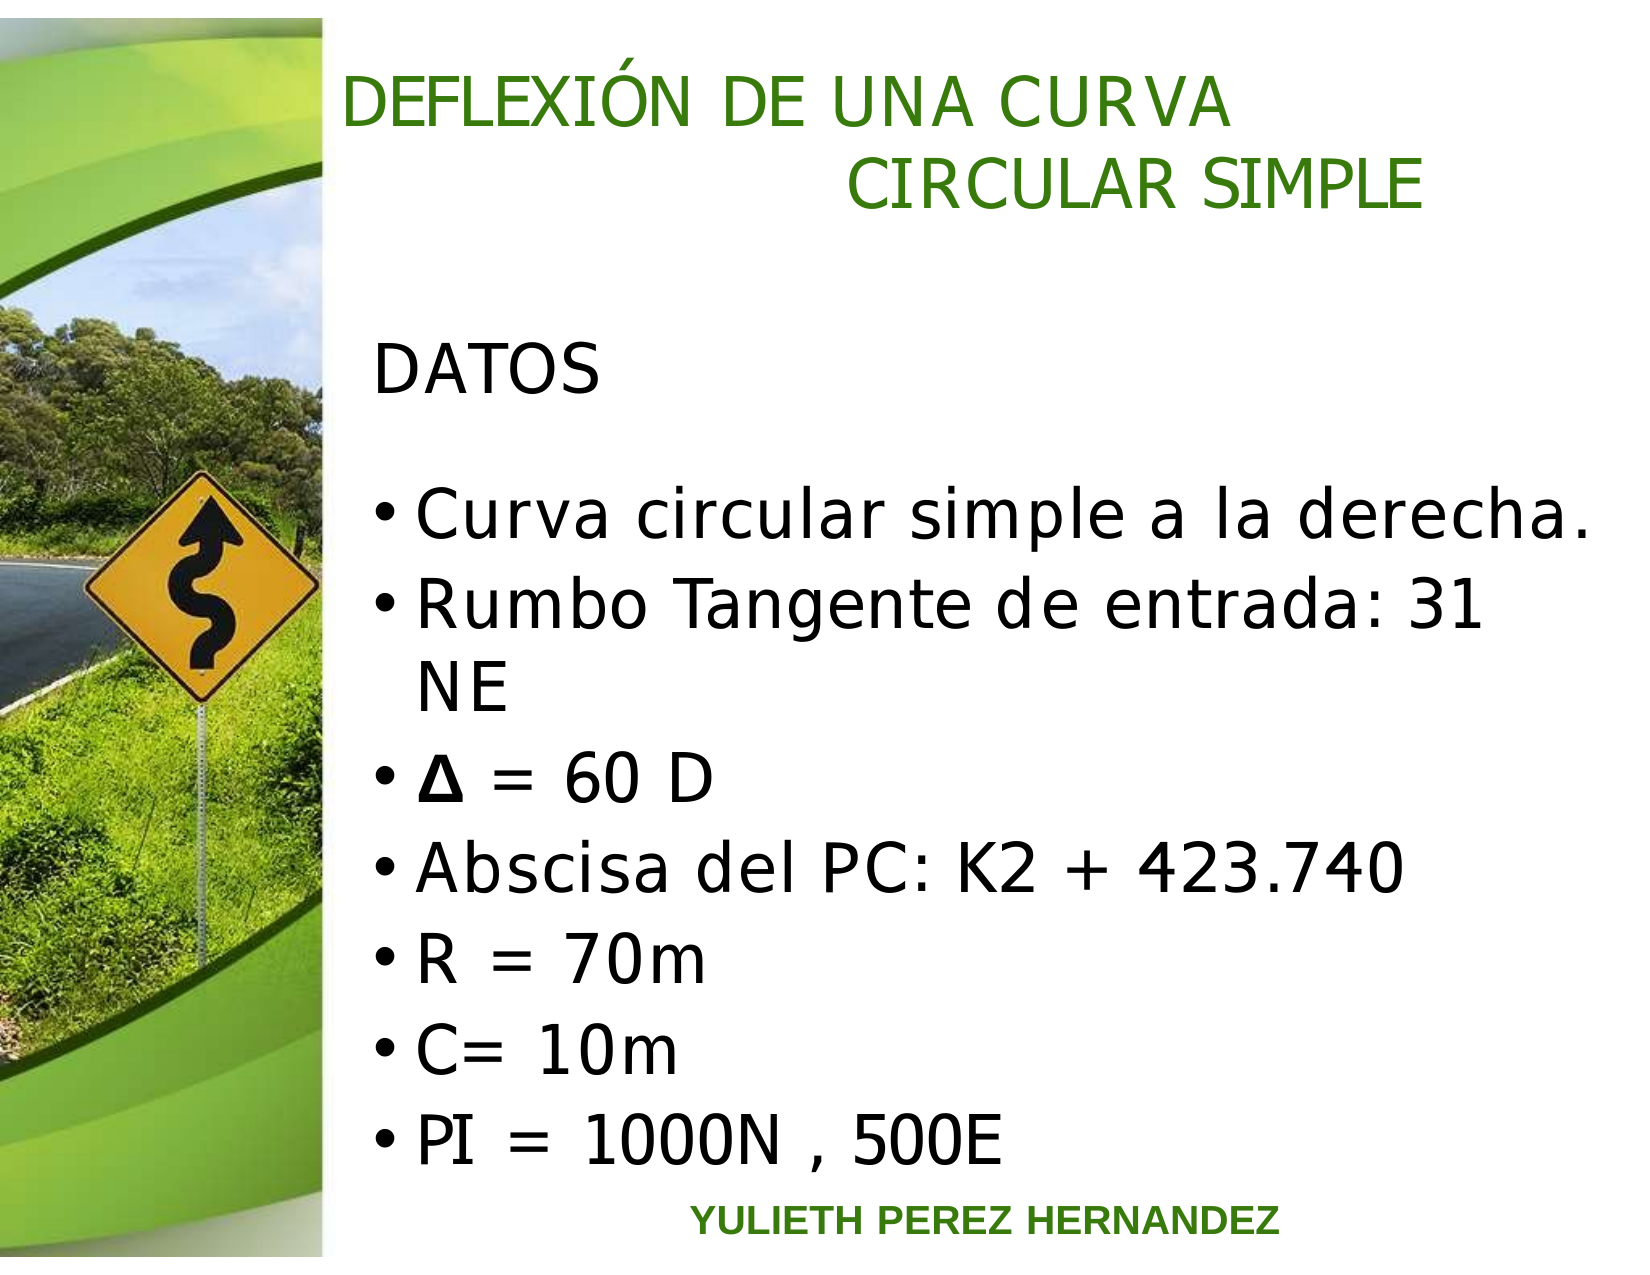

# DEFLEXIÓN DE UNA CURVA CIRCULAR SIMPLE
DATOS
Curva circular simple a la derecha.
Rumbo Tangente de entrada: 31 NE
Δ = 60 D
Abscisa del PC: K2 + 423.740
R = 70m
C= 10m
PI = 1000N , 500E
YULIETH PEREZ HERNANDEZ